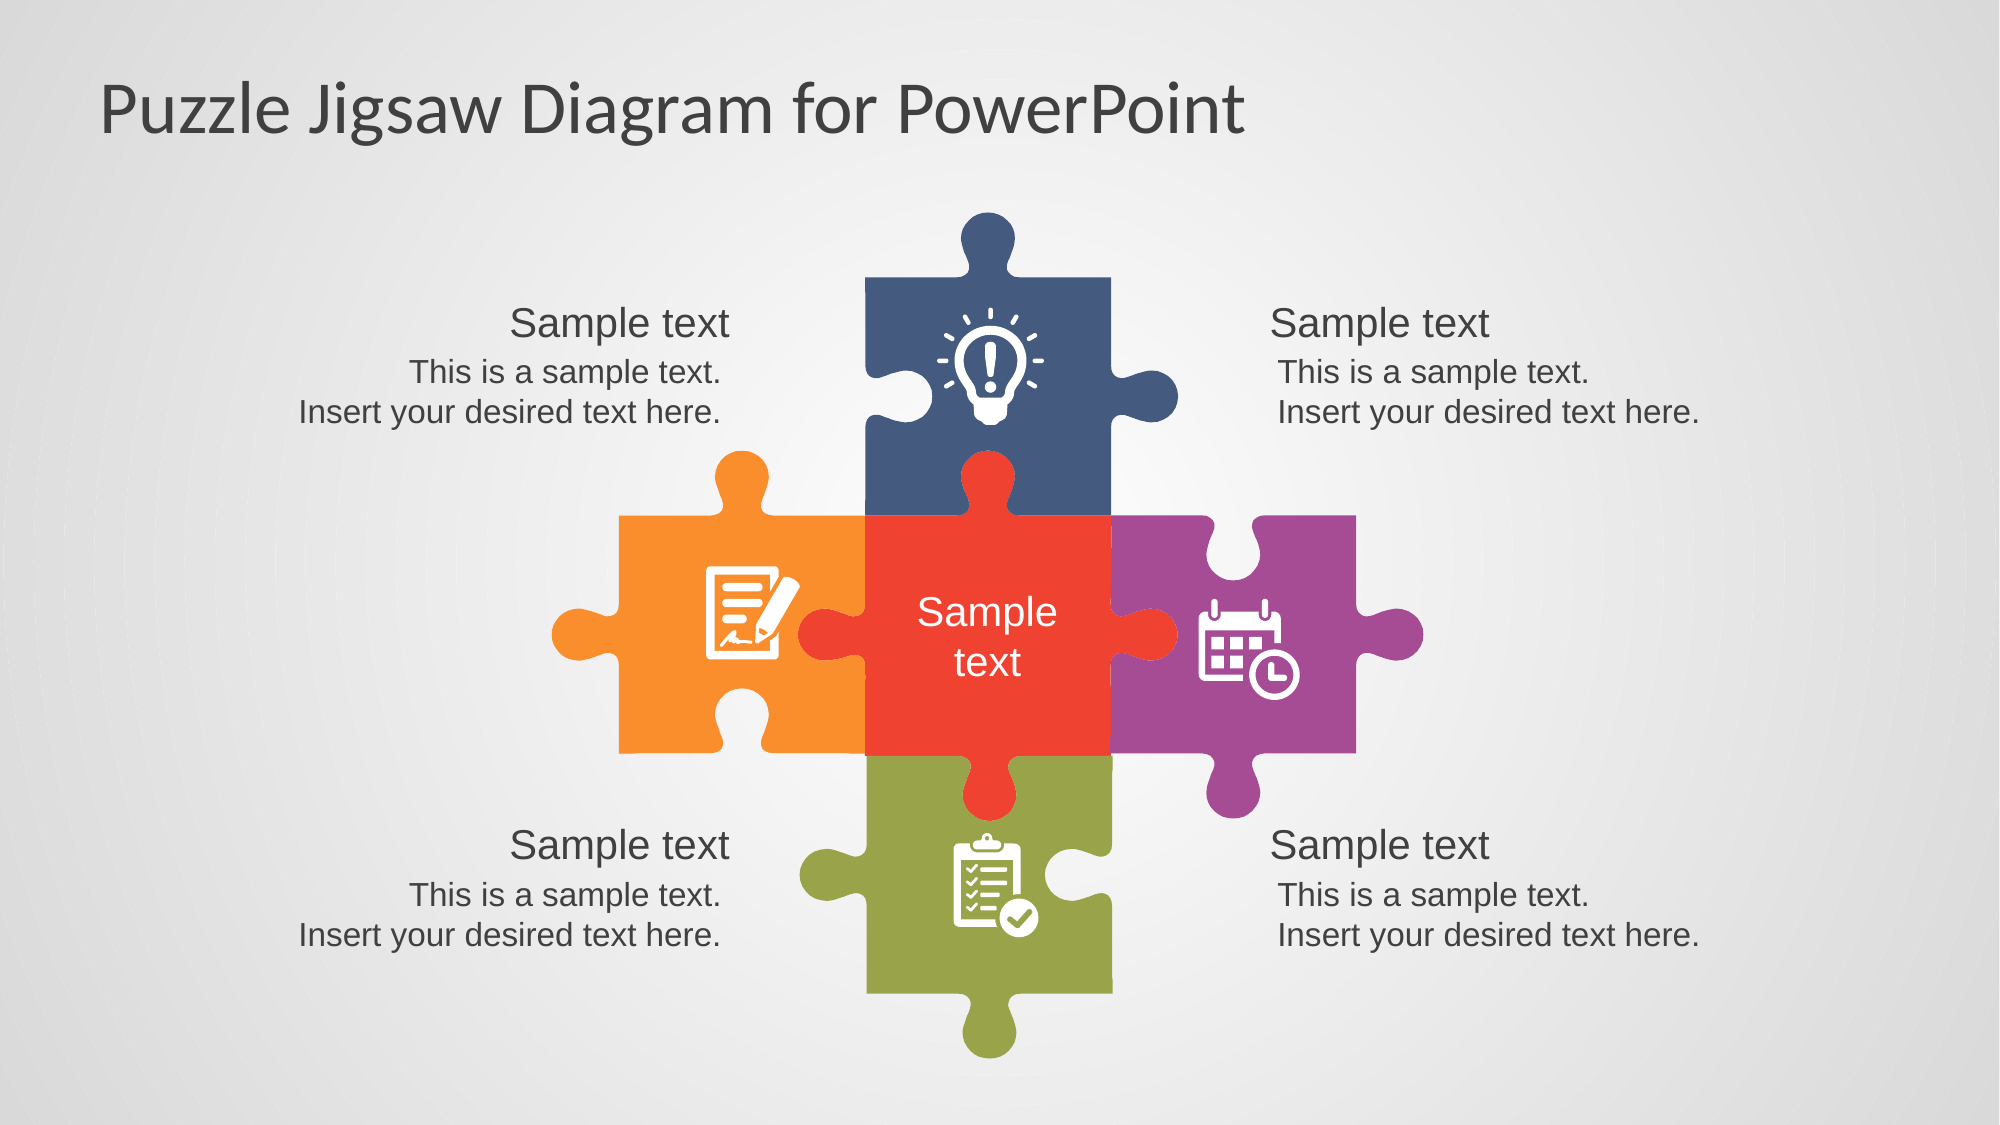

# Puzzle Jigsaw Diagram for PowerPoint

Sample text
Sample text

This is a sample text.
Insert your desired text here.
This is a sample text.
Insert your desired text here.

Sample
text

Sample text
Sample text

This is a sample text.
Insert your desired text here.
This is a sample text.
Insert your desired text here.